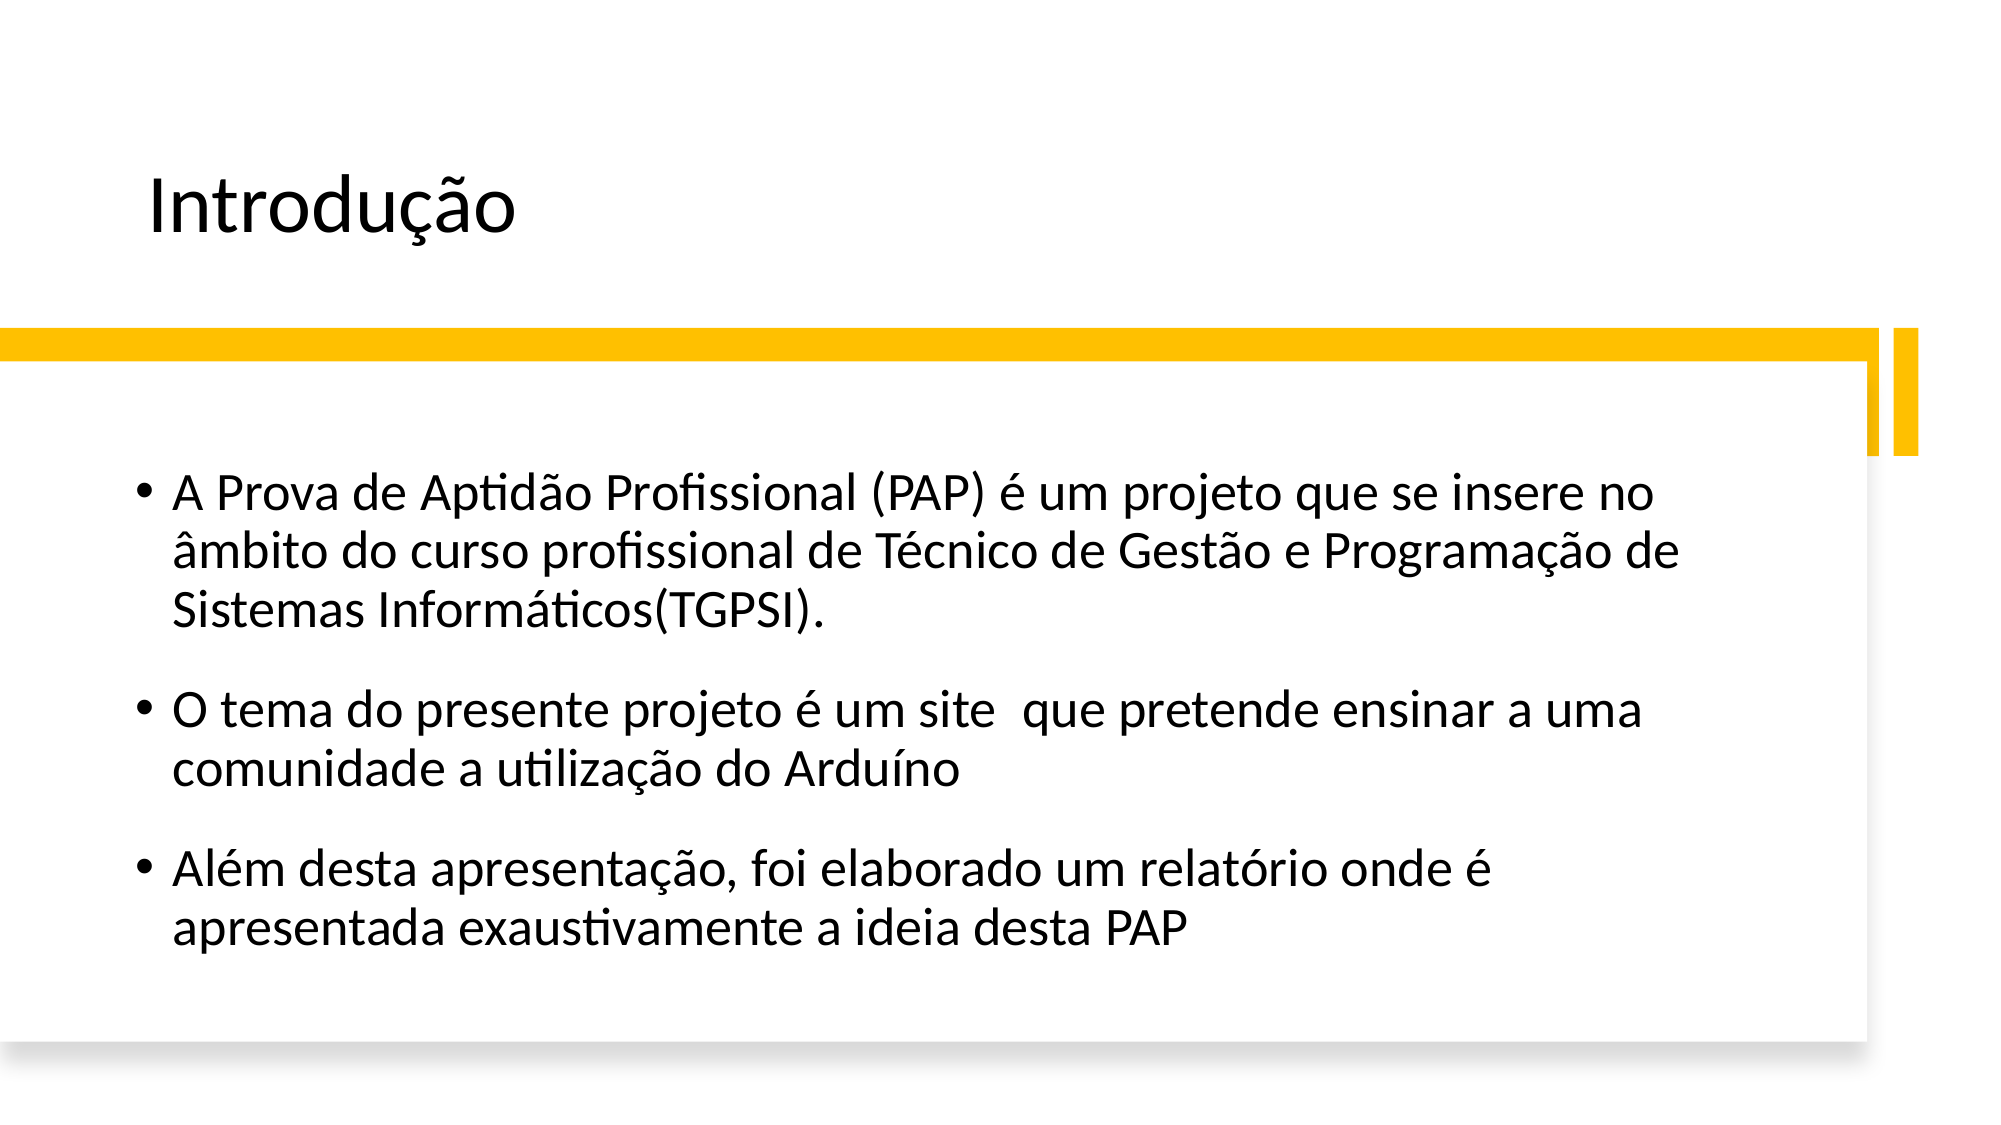

# Introdução

A Prova de Aptidão Profissional (PAP) é um projeto que se insere no âmbito do curso profissional de Técnico de Gestão e Programação de Sistemas Informáticos(TGPSI).
O tema do presente projeto é um site  que pretende ensinar a uma comunidade a utilização do Arduíno
Além desta apresentação, foi elaborado um relatório onde é apresentada exaustivamente a ideia desta PAP